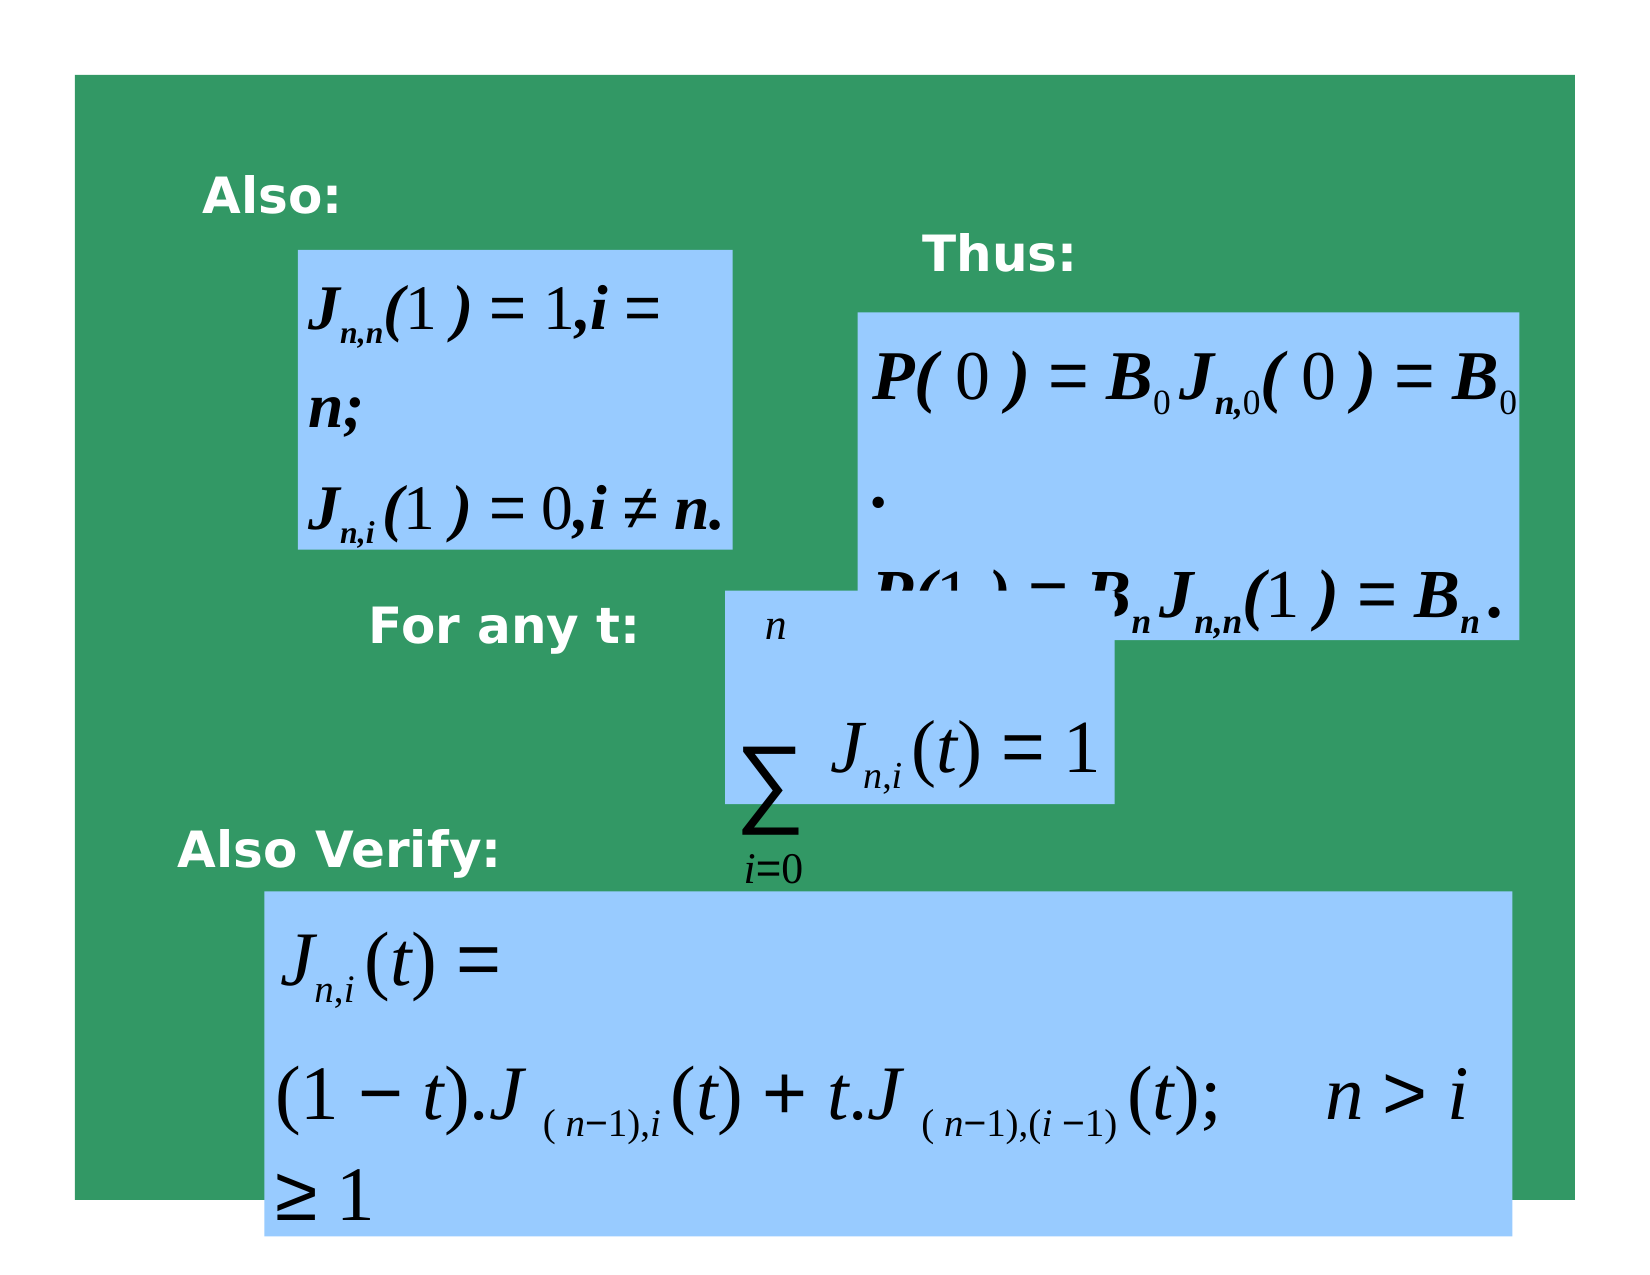

Also:
Thus:
Jn,n(1 ) = 1,i = n;
Jn,i (1 ) = 0,i ≠ n.
P( 0 ) = B0 Jn,0( 0 ) = B0 .
P(1 ) = Bn Jn,n(1 ) = Bn .
∑ Jn,i (t) = 1
i=0

For any t:
n
Also Verify:
Jn,i (t) =
(1 − t).J ( n−1),i (t) + t.J ( n−1),(i −1) (t);	n > i ≥ 1